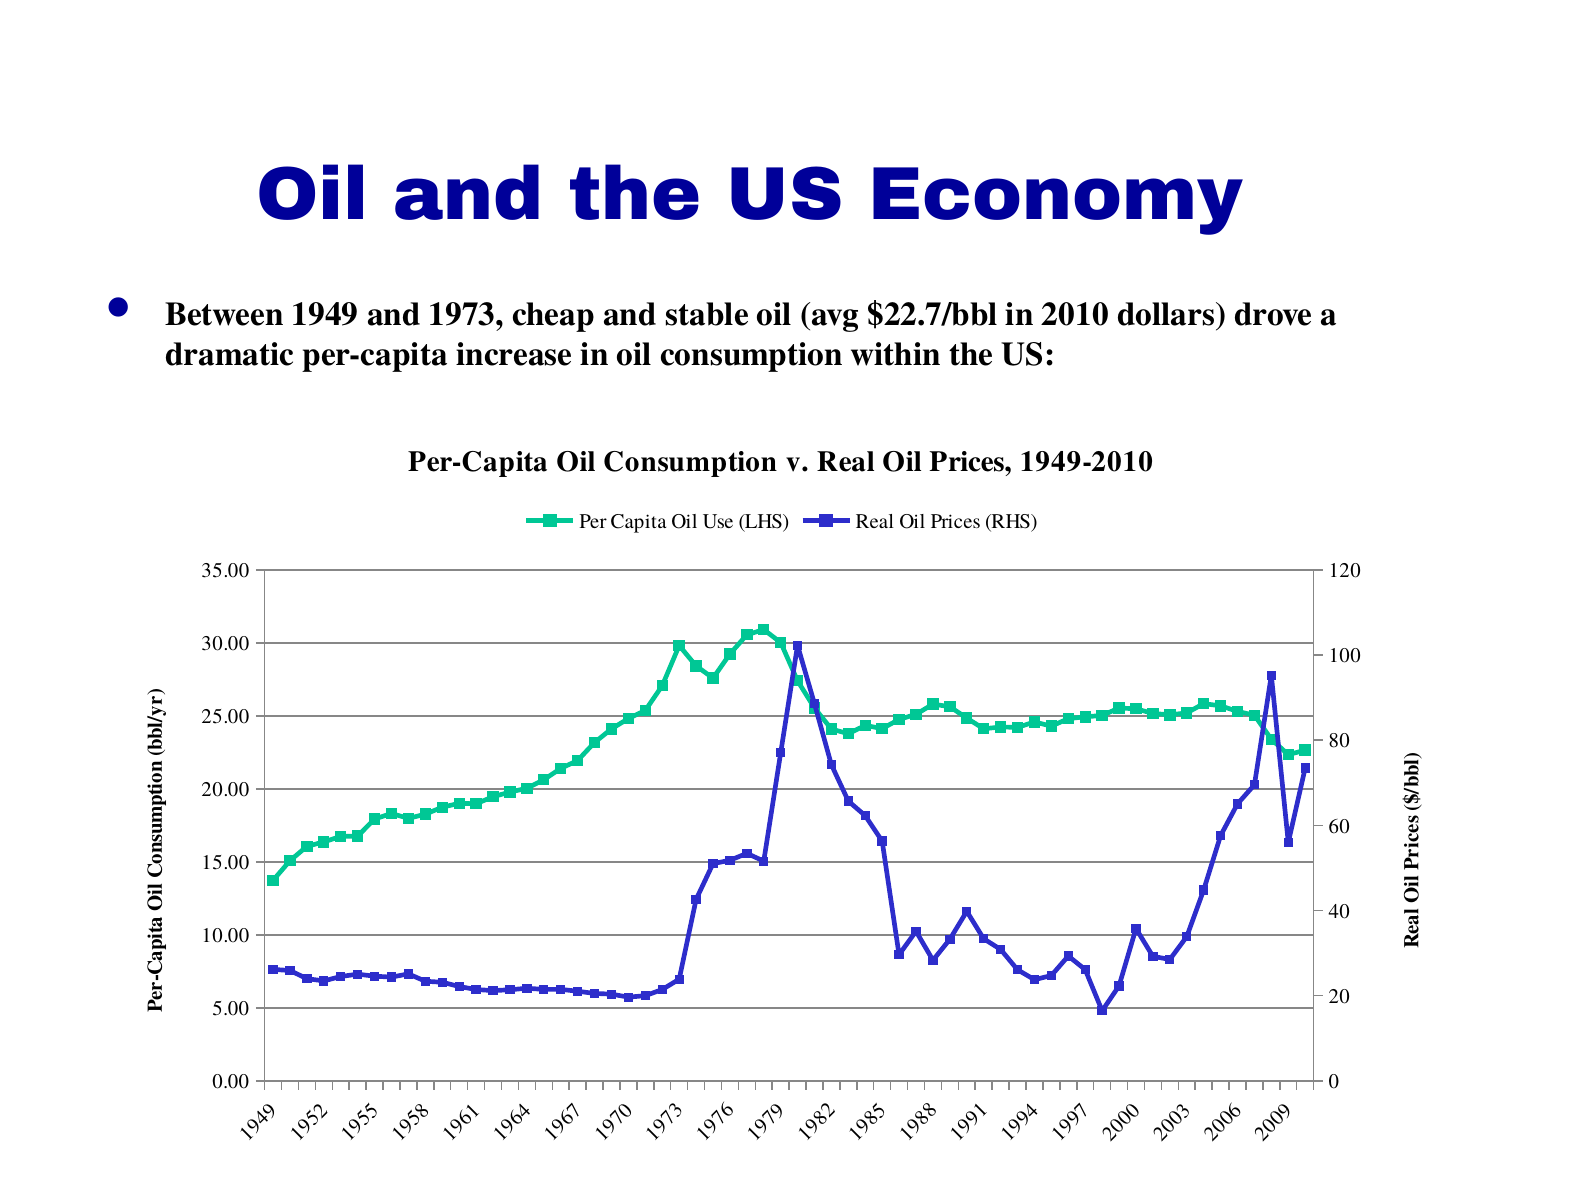

# Oil and the US Economy
Between 1949 and 1973, cheap and stable oil (avg $22.7/bbl in 2010 dollars) drove a dramatic per-capita increase in oil consumption within the US:

### Chart: Per-Capita Oil Consumption v. Real Oil Prices, 1949-2010

| Category |  |  |
|---|---|---|
| 1949 | 13.731536008135341 | 26.17 |
| 1950 | 15.074019064007066 | 25.9 |
| 1951 | 16.059351973464526 | 24.0 |
| 1952 | 16.361458515666023 | 23.47 |
| 1953 | 16.741819492875287 | 24.5 |
| 1954 | 16.753941188914748 | 25.04 |
| 1955 | 17.93244268462514 | 24.57 |
| 1956 | 18.310643923153876 | 24.35 |
| 1957 | 17.974806535685644 | 25.12 |
| 1958 | 18.263576230752548 | 23.38 |
| 1959 | 18.737296846514877 | 23.15 |
| 1960 | 19.00581073602656 | 22.15 |
| 1961 | 18.974327520507572 | 21.44 |
| 1962 | 19.45916705186281 | 21.19 |
| 1963 | 19.775486622439306 | 21.39 |
| 1964 | 20.036708235251837 | 21.75 |
| 1965 | 20.627256109464565 | 21.47 |
| 1966 | 21.39871171992844 | 21.48 |
| 1967 | 21.938862086319702 | 21.04 |
| 1968 | 23.177024380186587 | 20.53 |
| 1969 | 24.10419338924519 | 20.36 |
| 1970 | 24.816065333983424 | 19.65 |
| 1971 | 25.369224511480418 | 20.0 |
| 1972 | 27.06275402079808 | 21.44 |
| 1973 | 29.813213780084947 | 23.87 |
| 1974 | 28.416760168302947 | 42.58 |
| 1975 | 27.581157407407407 | 51.0 |
| 1976 | 29.235160550458716 | 51.78 |
| 1977 | 30.55093097184378 | 53.41 |
| 1978 | 30.903661275831087 | 51.58 |
| 1979 | 30.018858285206576 | 77.05 |
| 1980 | 27.40070422535211 | 102.26 |
| 1981 | 25.538867102396516 | 88.55 |
| 1982 | 24.09598618903755 | 74.24 |
| 1983 | 23.778079555175363 | 65.69 |
| 1984 | 24.34262086513995 | 62.26 |
| 1985 | 24.127742749054224 | 56.28 |
| 1986 | 24.750374843815077 | 29.62 |
| 1987 | 25.10410647957078 | 35.13 |
| 1988 | 25.80079754601227 | 28.32 |
| 1989 | 25.62246758508914 | 33.24 |
| 1990 | 24.842227564102565 | 39.8 |
| 1991 | 24.113083003952568 | 33.36 |
| 1992 | 24.237992202729046 | 30.85 |
| 1993 | 24.20740669488265 | 26.09 |
| 1994 | 24.580273660205243 | 23.76 |
| 1995 | 24.294498685692826 | 24.73 |
| 1996 | 24.80618040089087 | 29.32 |
| 1997 | 24.93140132061629 | 26.12 |
| 1998 | 25.02611453425154 | 16.44 |
| 1999 | 25.535609318996414 | 22.3 |
| 2000 | 25.48144932671864 | 35.76 |
| 2001 | 25.164508771929825 | 29.23 |
| 2002 | 25.07043795620438 | 28.5 |
| 2003 | 25.197829083390765 | 33.86 |
| 2004 | 25.834124274496414 | 44.81 |
| 2005 | 25.685825439783493 | 57.57 |
| 2006 | 25.30413873994638 | 65.03 |
| 2007 | 25.043795620437955 | 69.51 |
| 2008 | 23.395036160420776 | 95.25 |
| 2009 | 22.339142484512553 | 55.96 |
| 2010 | 22.648657392429634 | 73.44 |